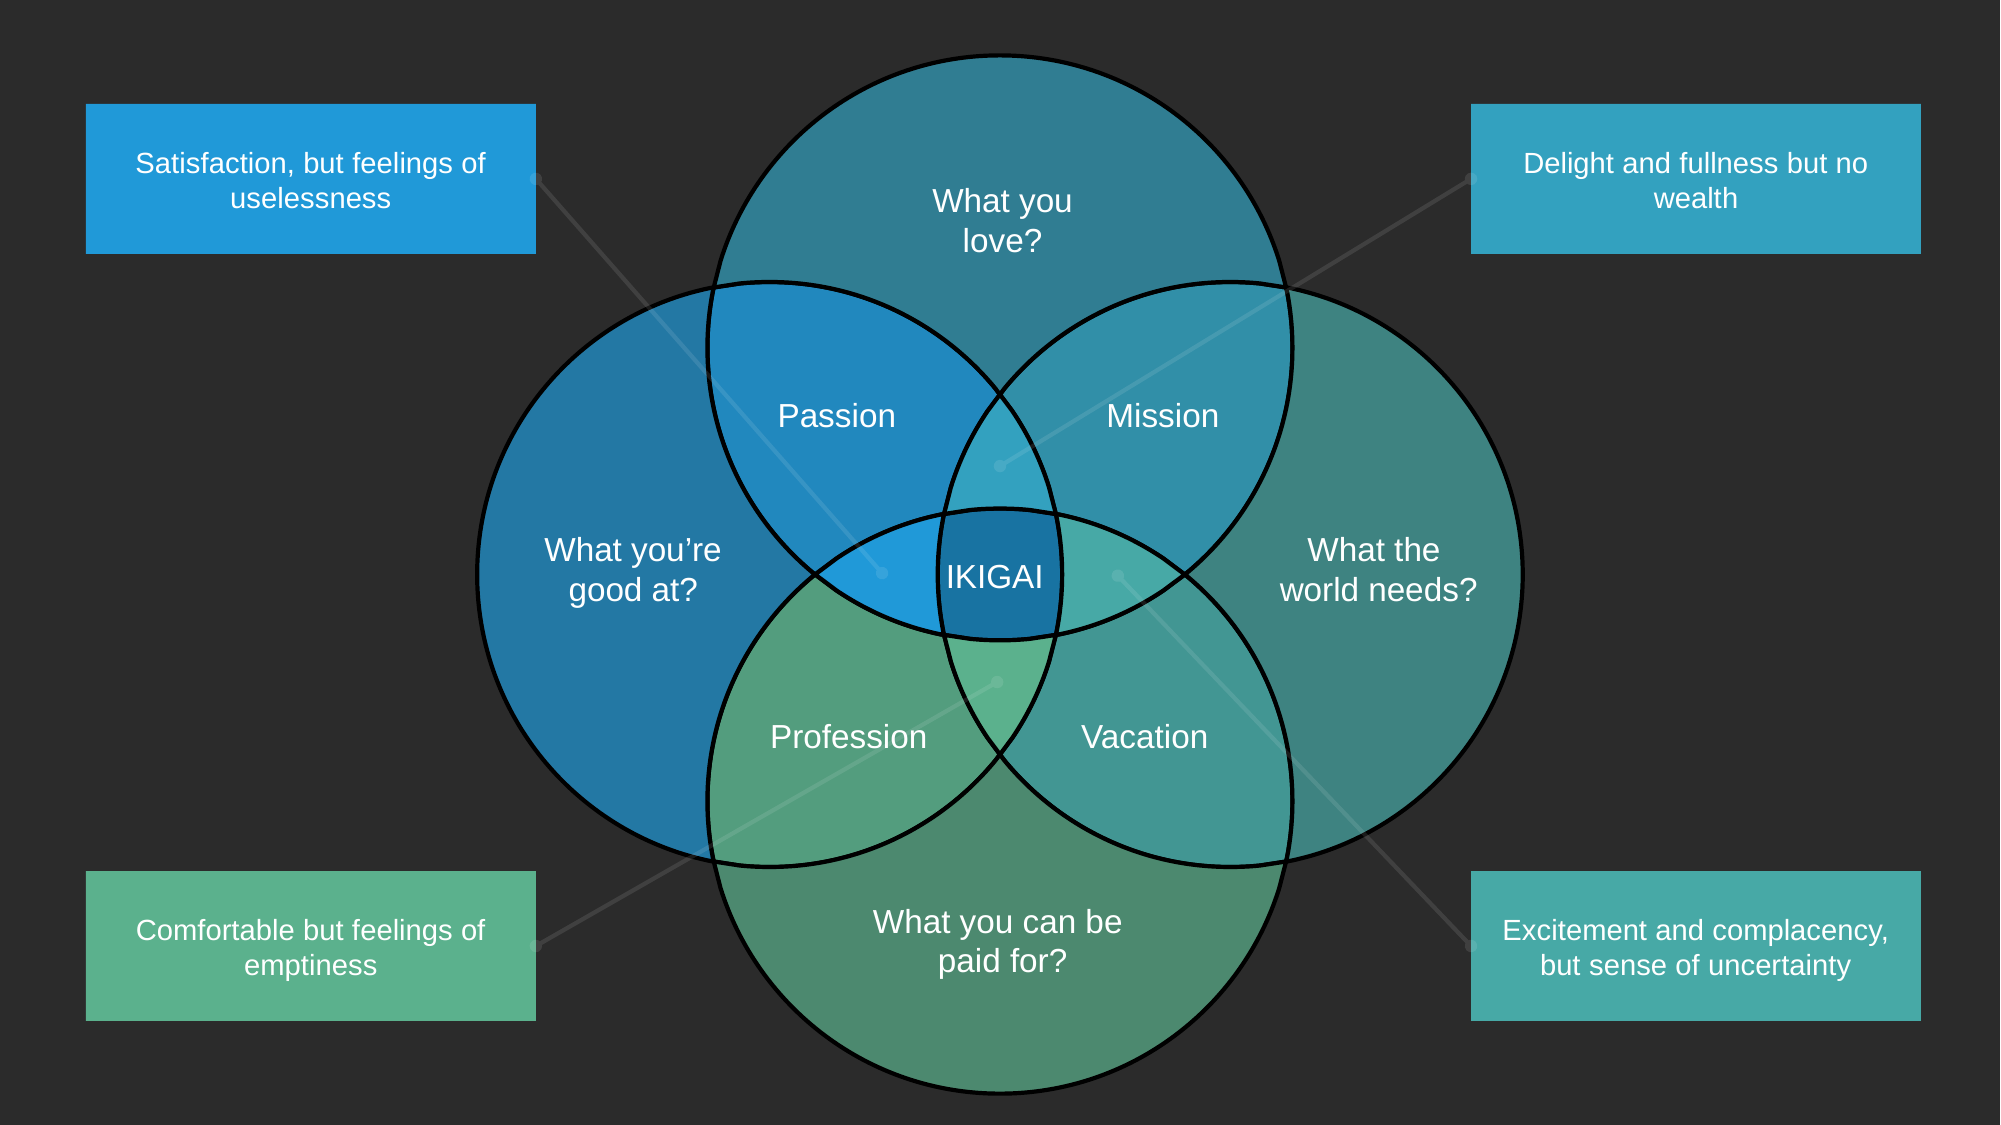

Satisfaction, but feelings of uselessness
Delight and fullness but no wealth
What you love?

Passion
Mission

What you’re good at?
What the  world needs?
IKIGAI

Profession
Vacation

Comfortable but feelings of emptiness
Excitement and complacency, but sense of uncertainty
What you can be  paid for?